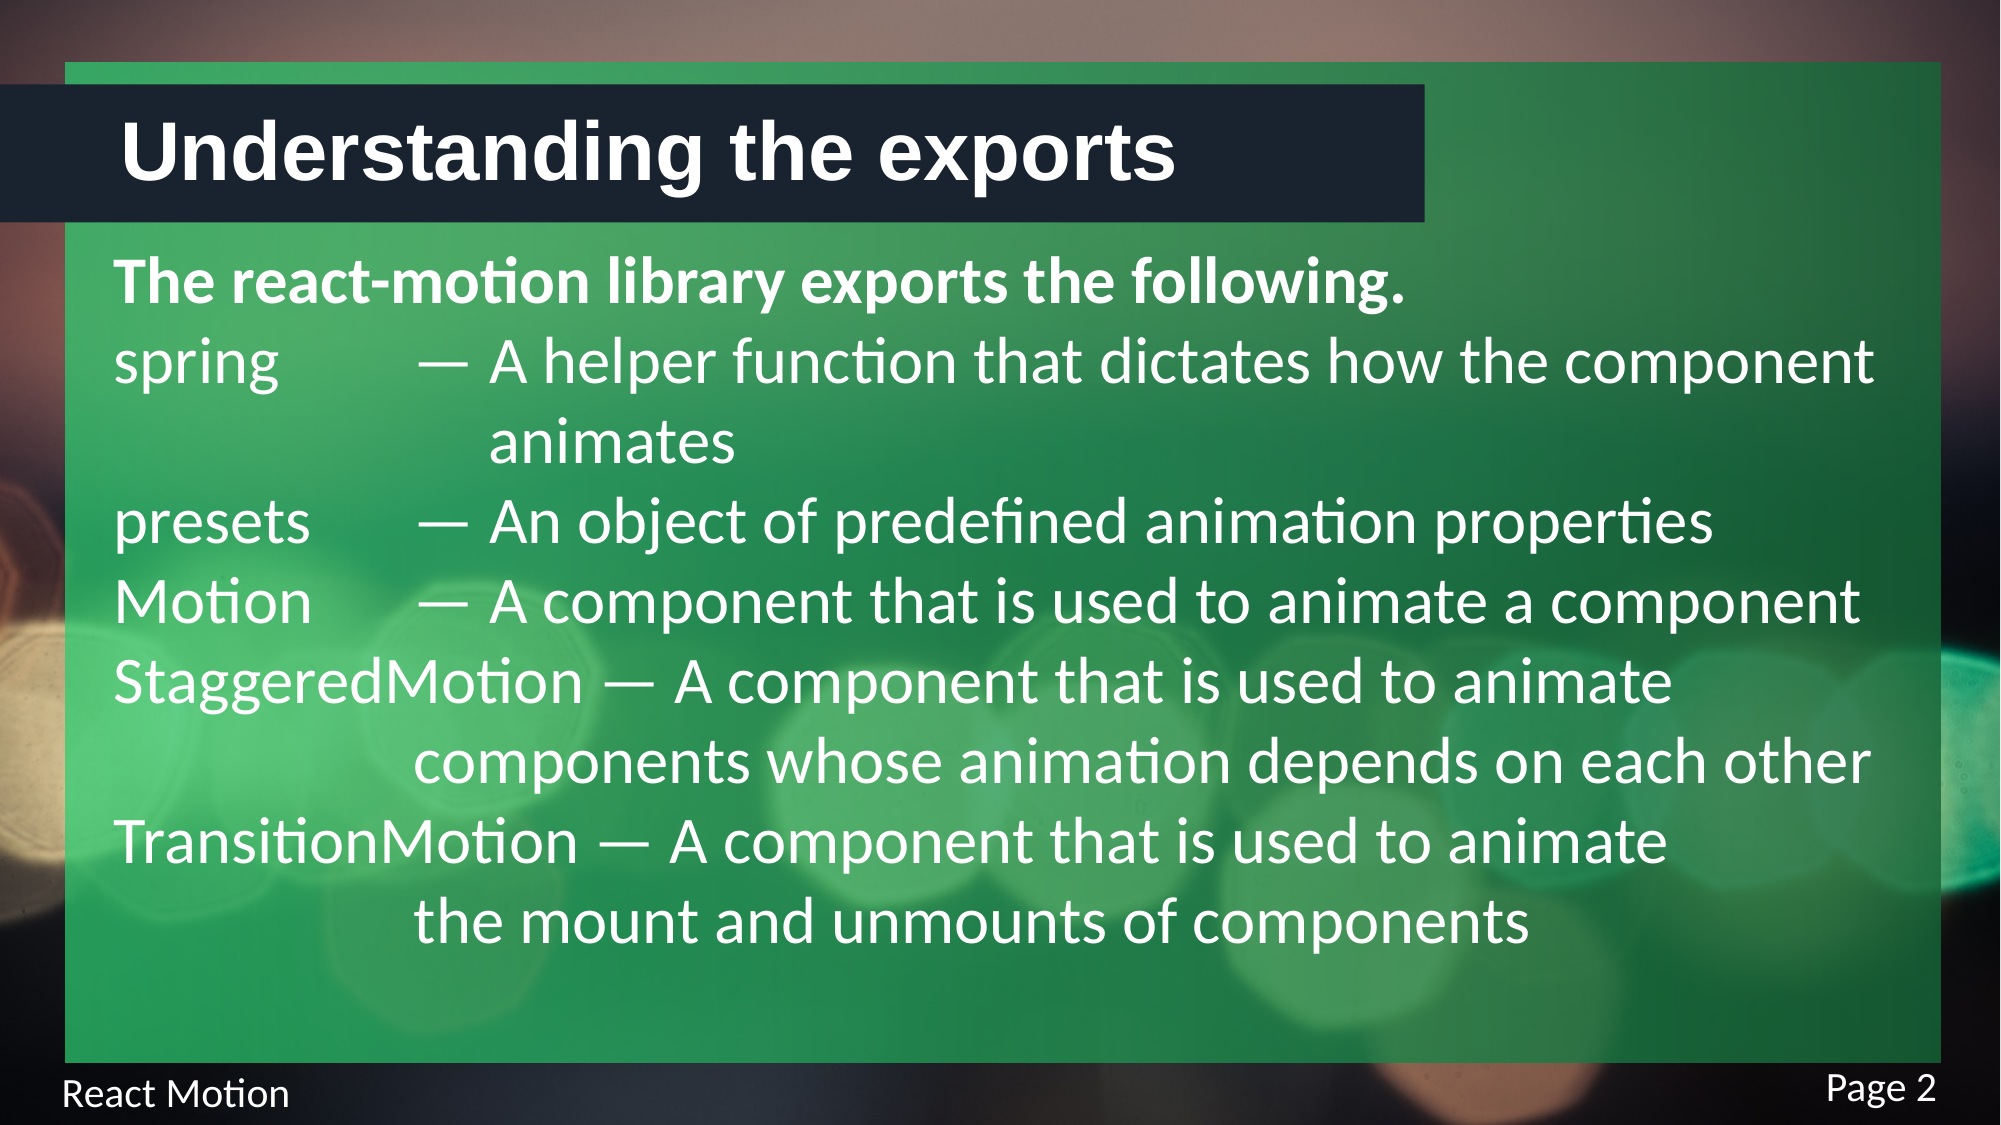

Understanding the exports
The react-motion library exports the following.
spring	— A helper function that dictates how the component 		     animates
presets	— An object of predefined animation properties
Motion	— A component that is used to animate a component
StaggeredMotion — A component that is used to animate 			components whose animation depends on each other
TransitionMotion — A component that is used to animate 			the mount and unmounts of components
Page 2
React Motion